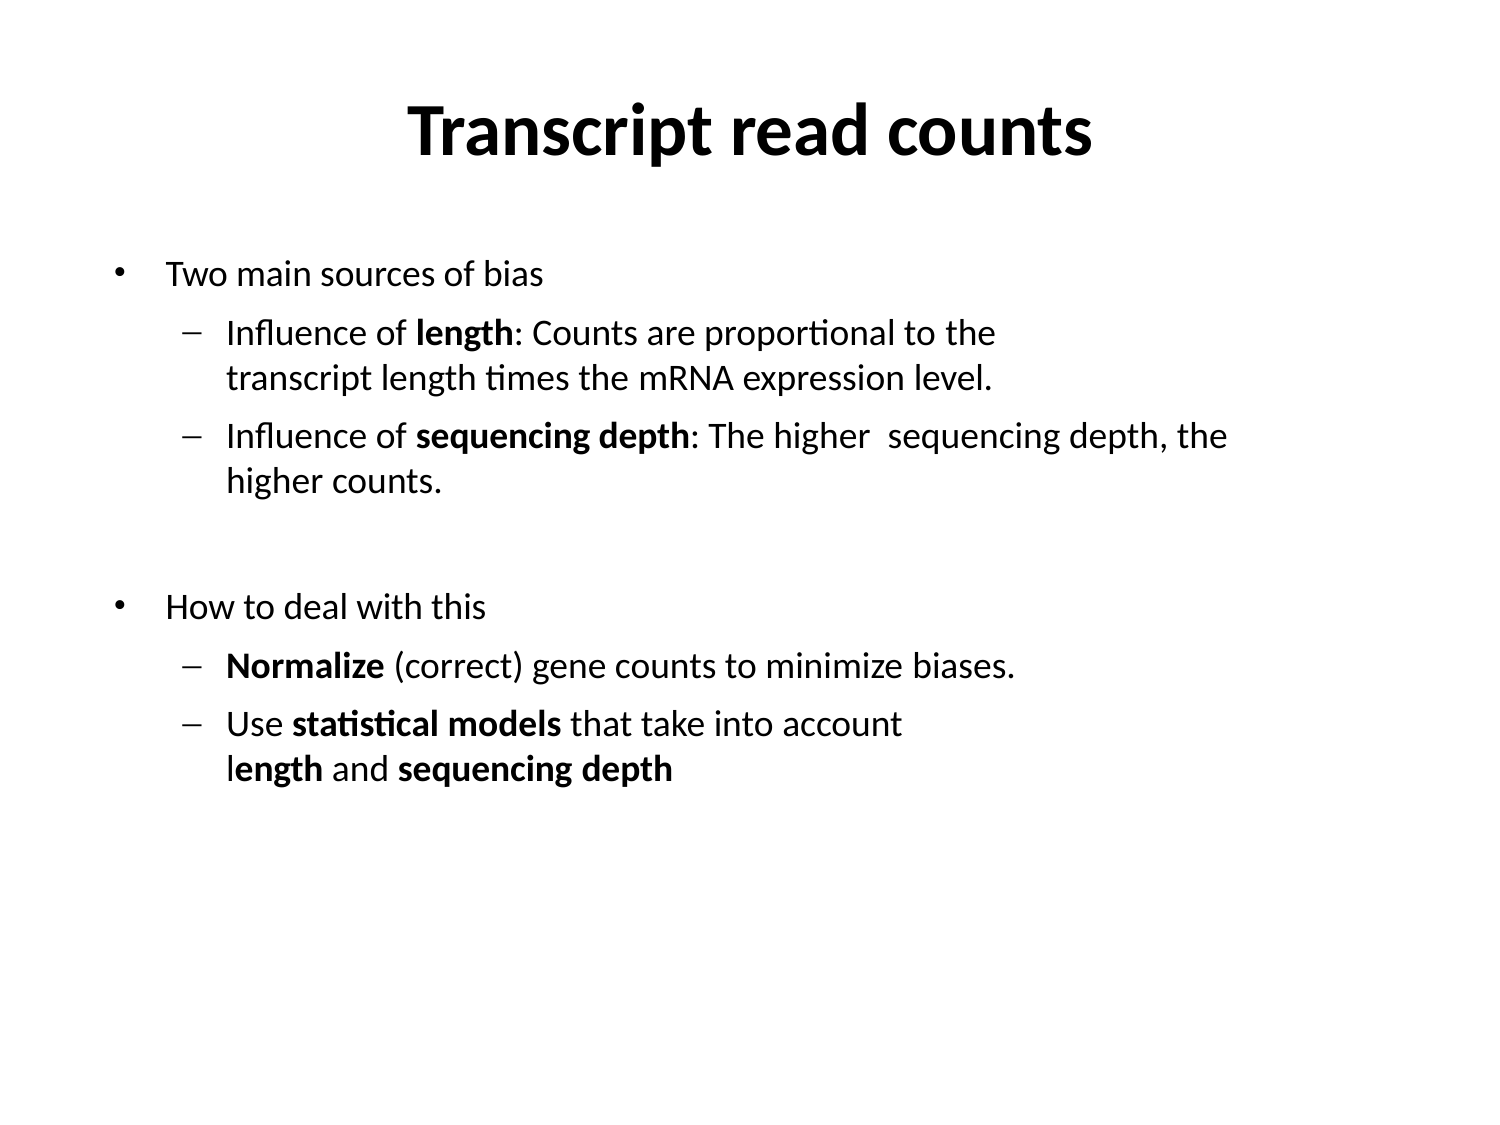

# Transcript read counts
Two main sources of bias
Influence of length: Counts are proportional to the
transcript length times the mRNA expression level.
Influence of sequencing depth: The higher  sequencing depth, the higher counts.

How to deal with this
Normalize (correct) gene counts to minimize biases.
Use statistical models that take into account
length and sequencing depth
10 ye